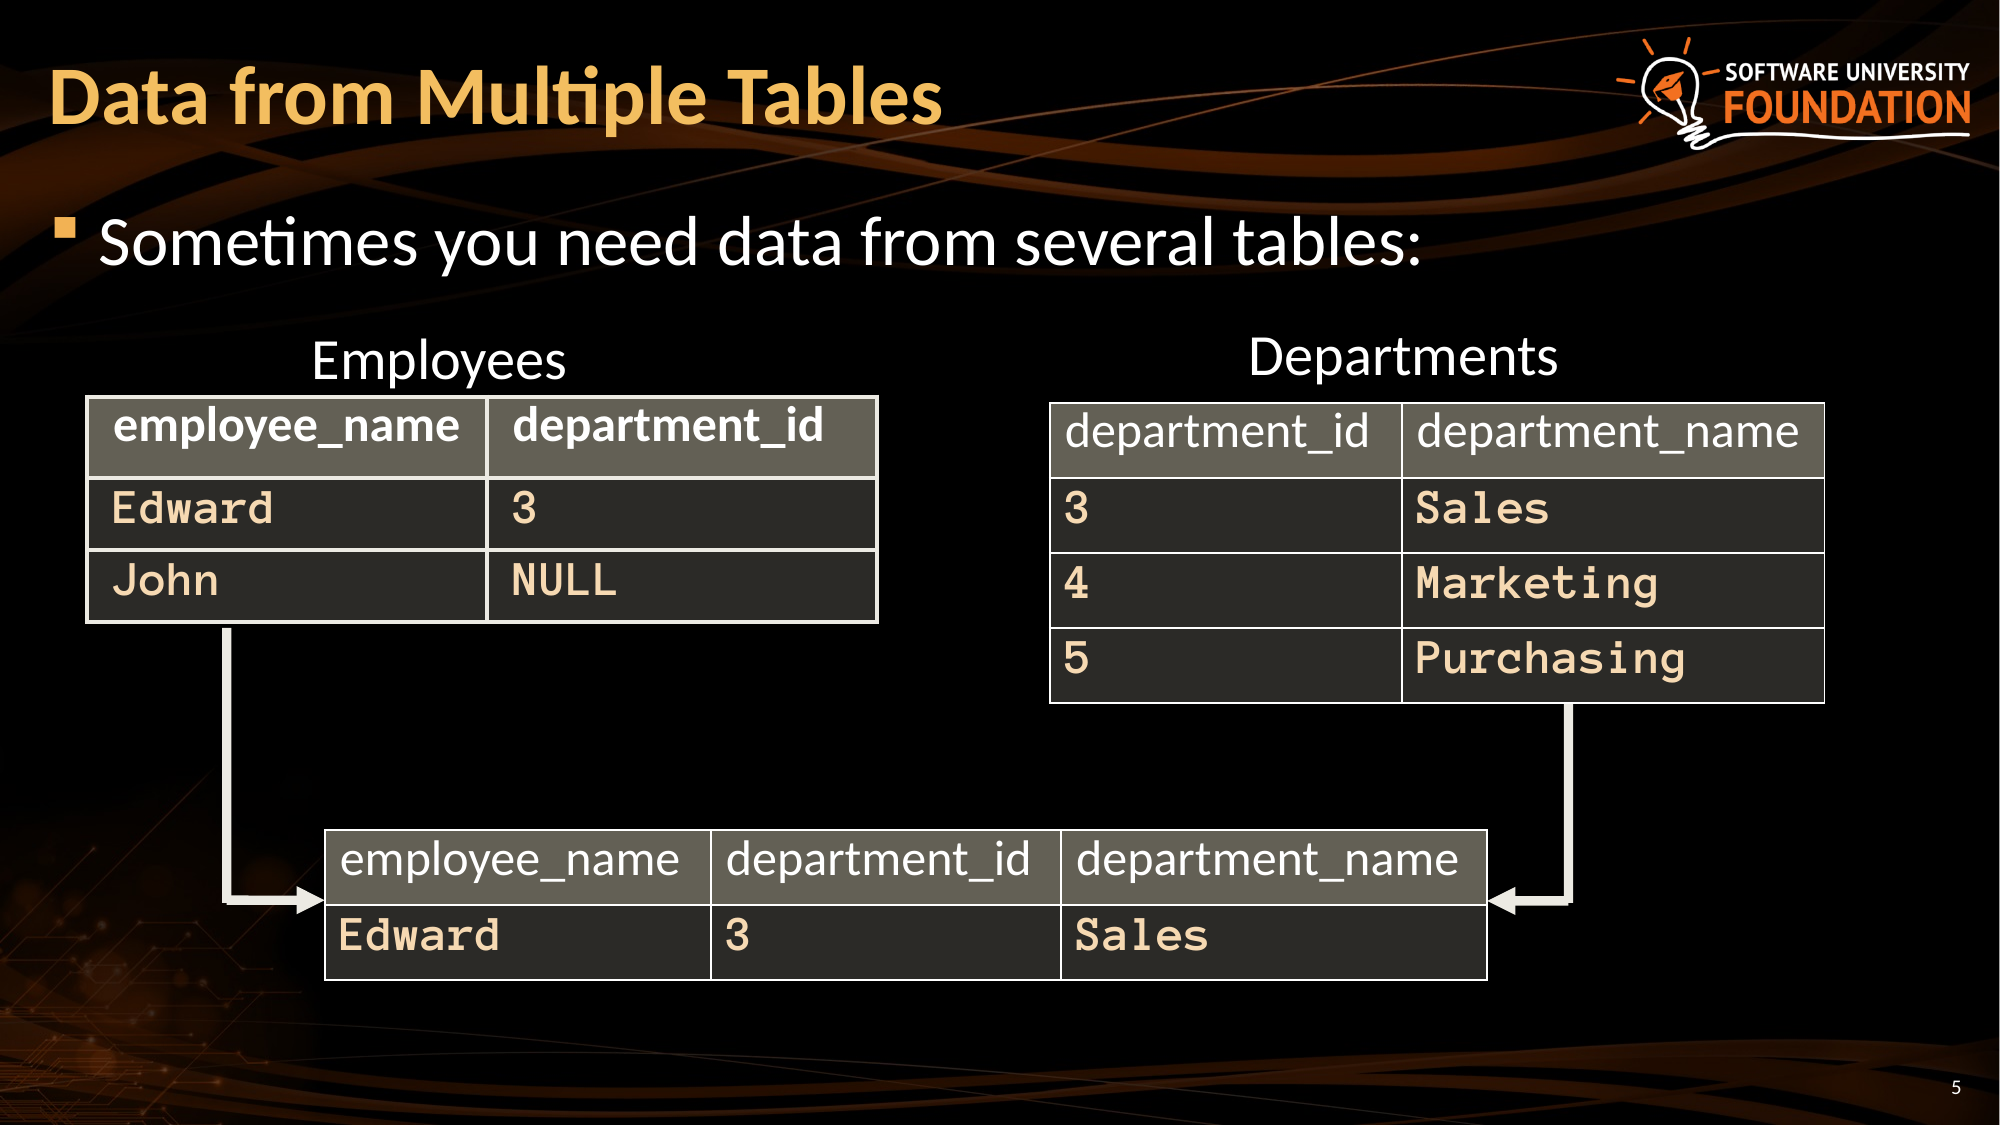

# Data from Multiple Tables
Sometimes you need data from several tables:
Departments
Employees
| employee\_name | department\_id |
| --- | --- |
| Edward | 3 |
| John | NULL |
| department\_id | department\_name |
| --- | --- |
| 3 | Sales |
| 4 | Marketing |
| 5 | Purchasing |

| employee\_name | department\_id | department\_name |
| --- | --- | --- |
| Edward | 3 | Sales |
5